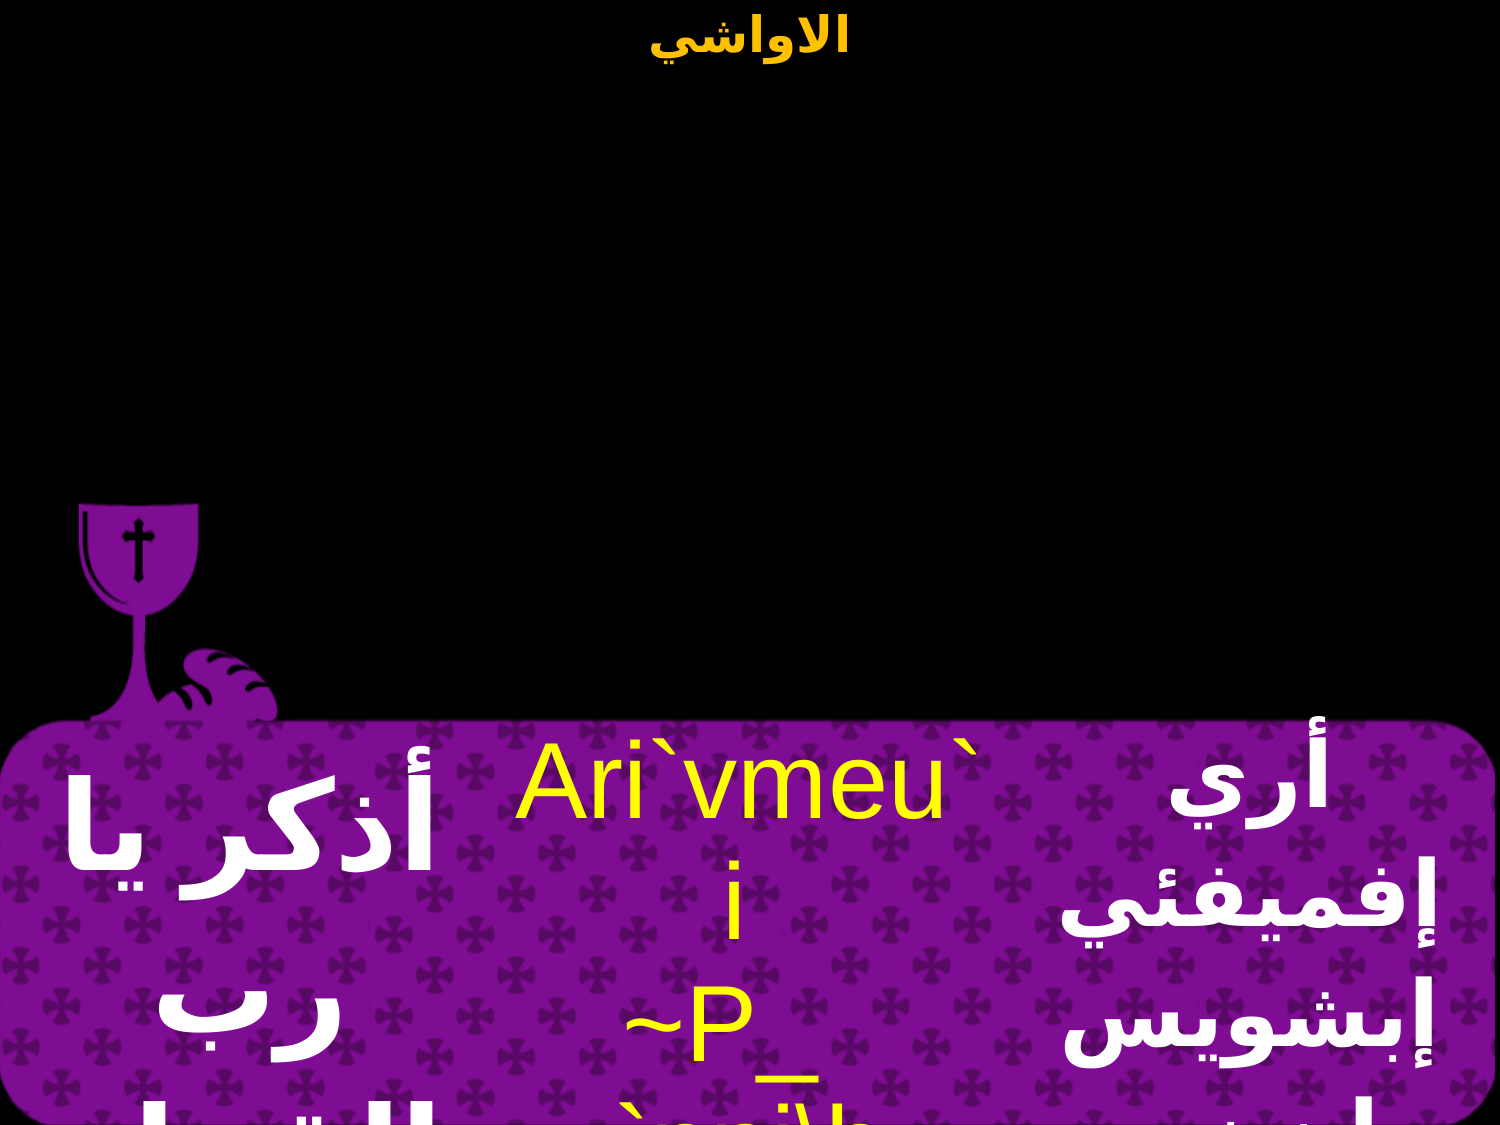

| أذكر يا رب القمامصة | Ari`vmeu`i ~P\_ `nni\h goumenoc | أري إفميفئي إبشويس إن ني هيغومينوس |
| --- | --- | --- |